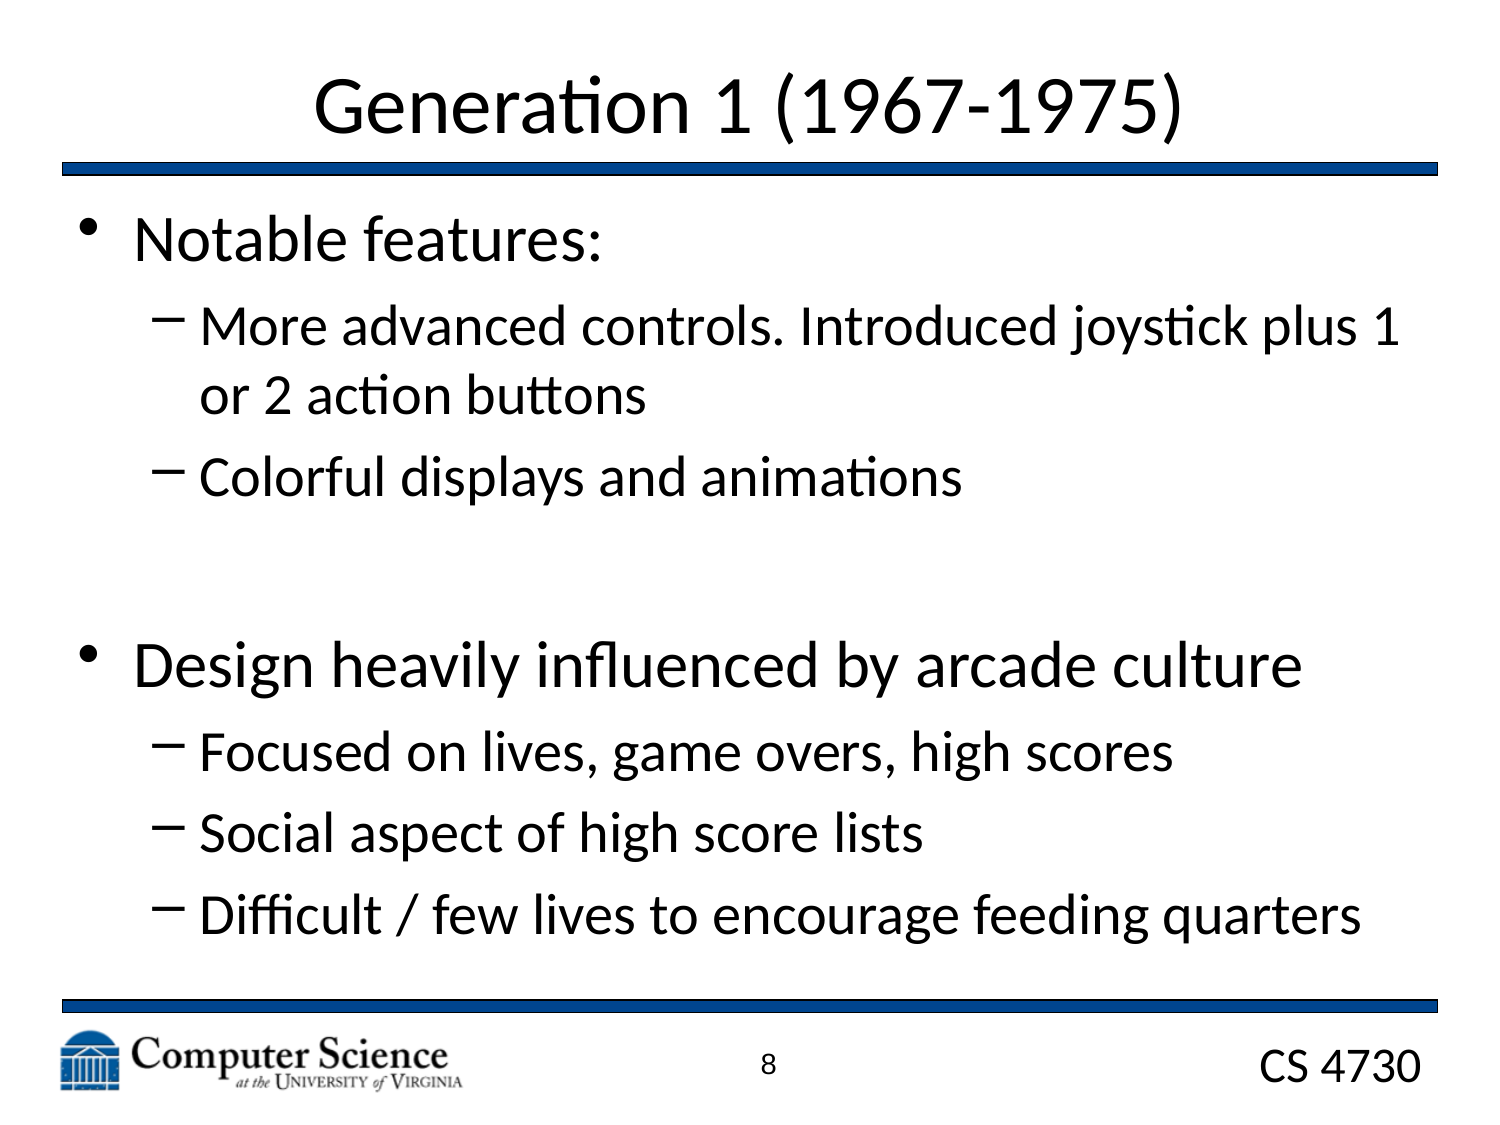

# Generation 1 (1967-1975)
Notable features:
More advanced controls. Introduced joystick plus 1 or 2 action buttons
Colorful displays and animations

Design heavily influenced by arcade culture
Focused on lives, game overs, high scores
Social aspect of high score lists
Difficult / few lives to encourage feeding quarters
8